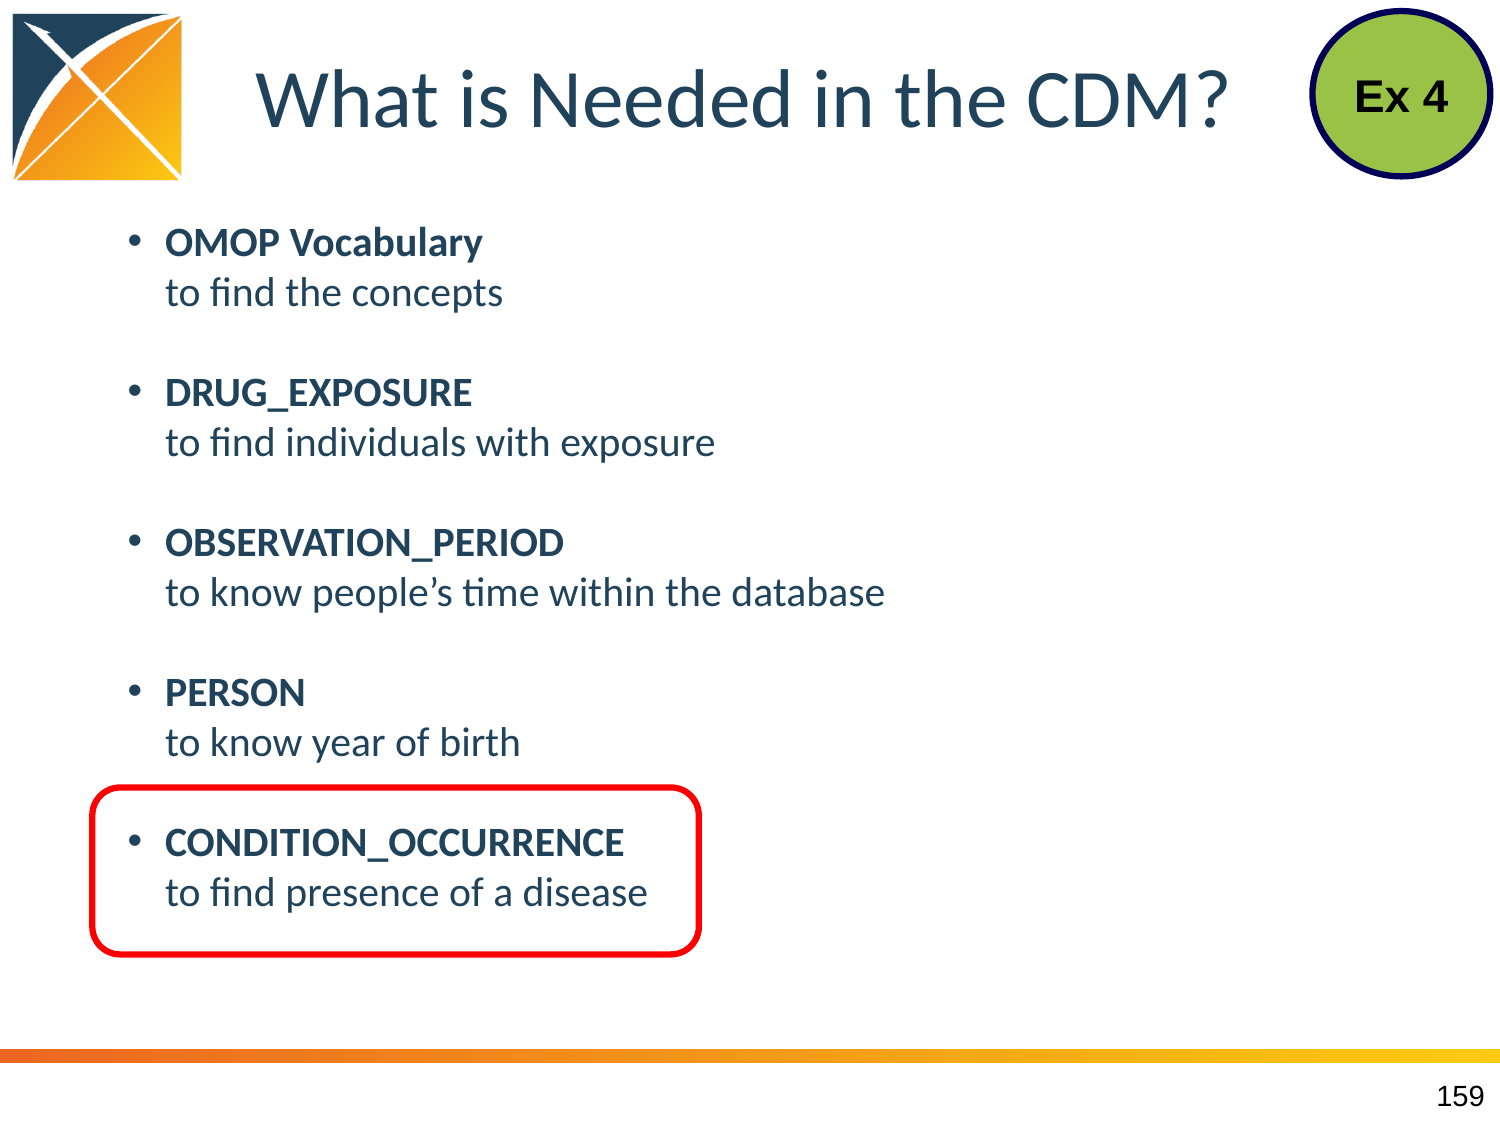

Ex 4
# What is Needed in the CDM?
OMOP Vocabulary
to find the concepts

DRUG_EXPOSURE
to find individuals with exposure

OBSERVATION_PERIOD
to know people’s time within the database

PERSON
to know year of birth
CONDITION_OCCURRENCE
to find presence of a disease

159